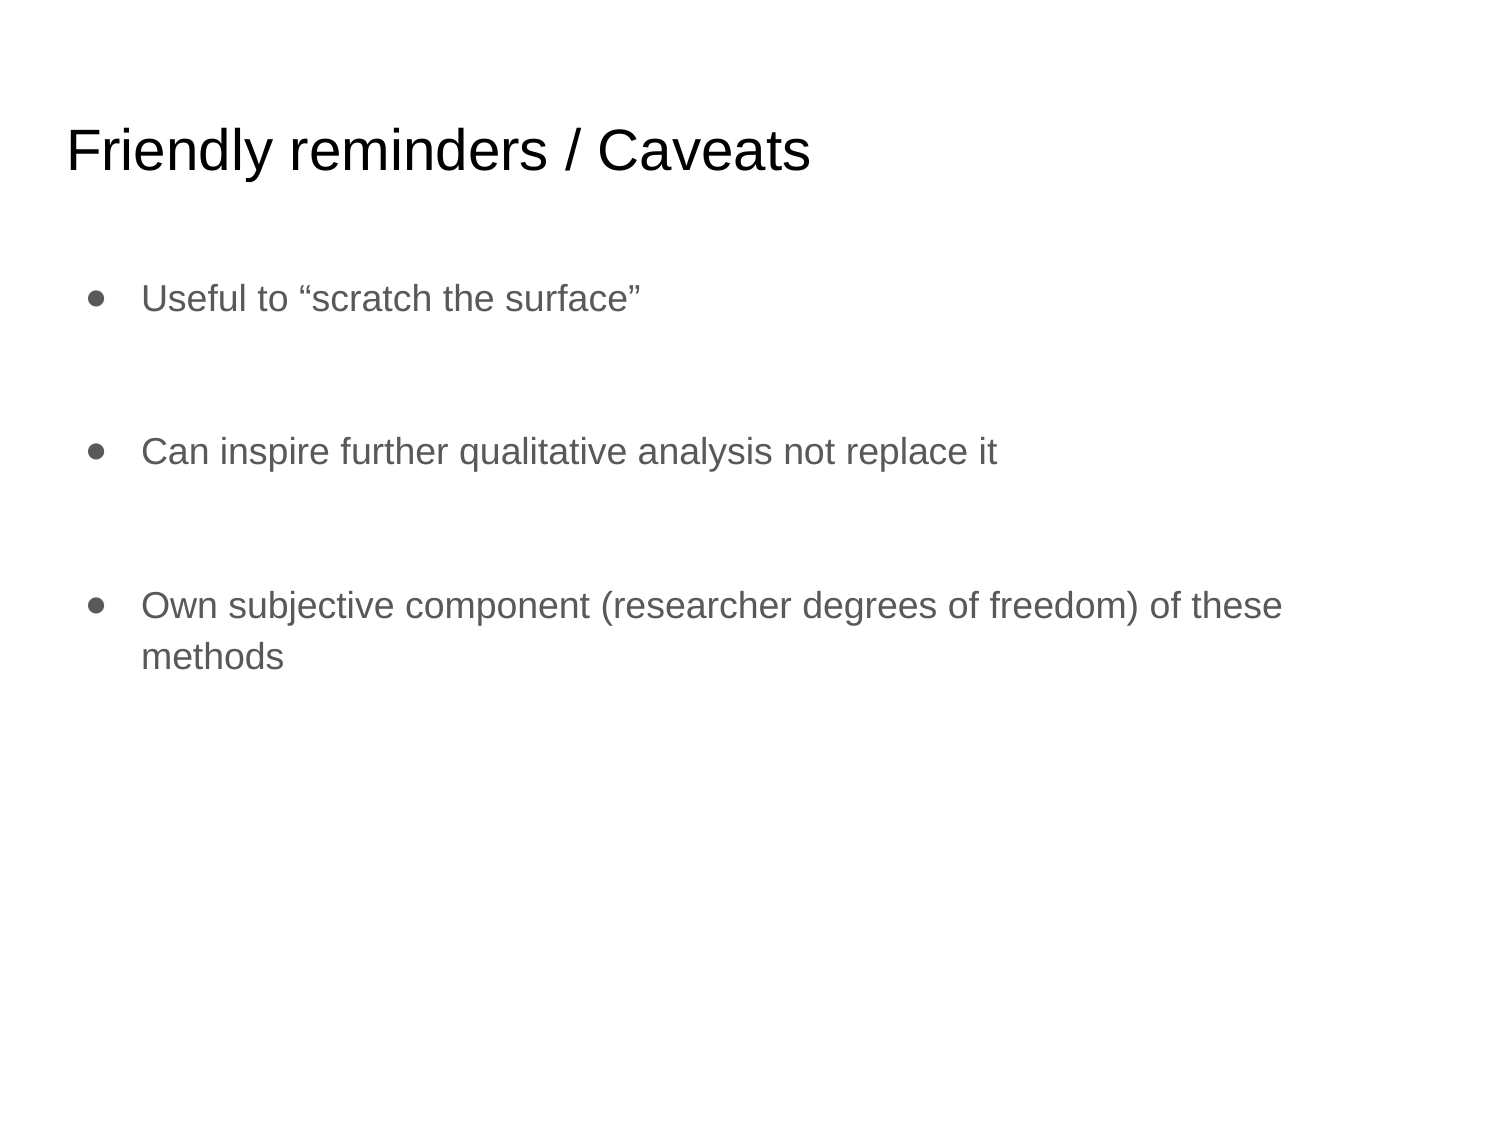

# Friendly reminders / Caveats
Useful to “scratch the surface”

Can inspire further qualitative analysis not replace it

Own subjective component (researcher degrees of freedom) of these methods